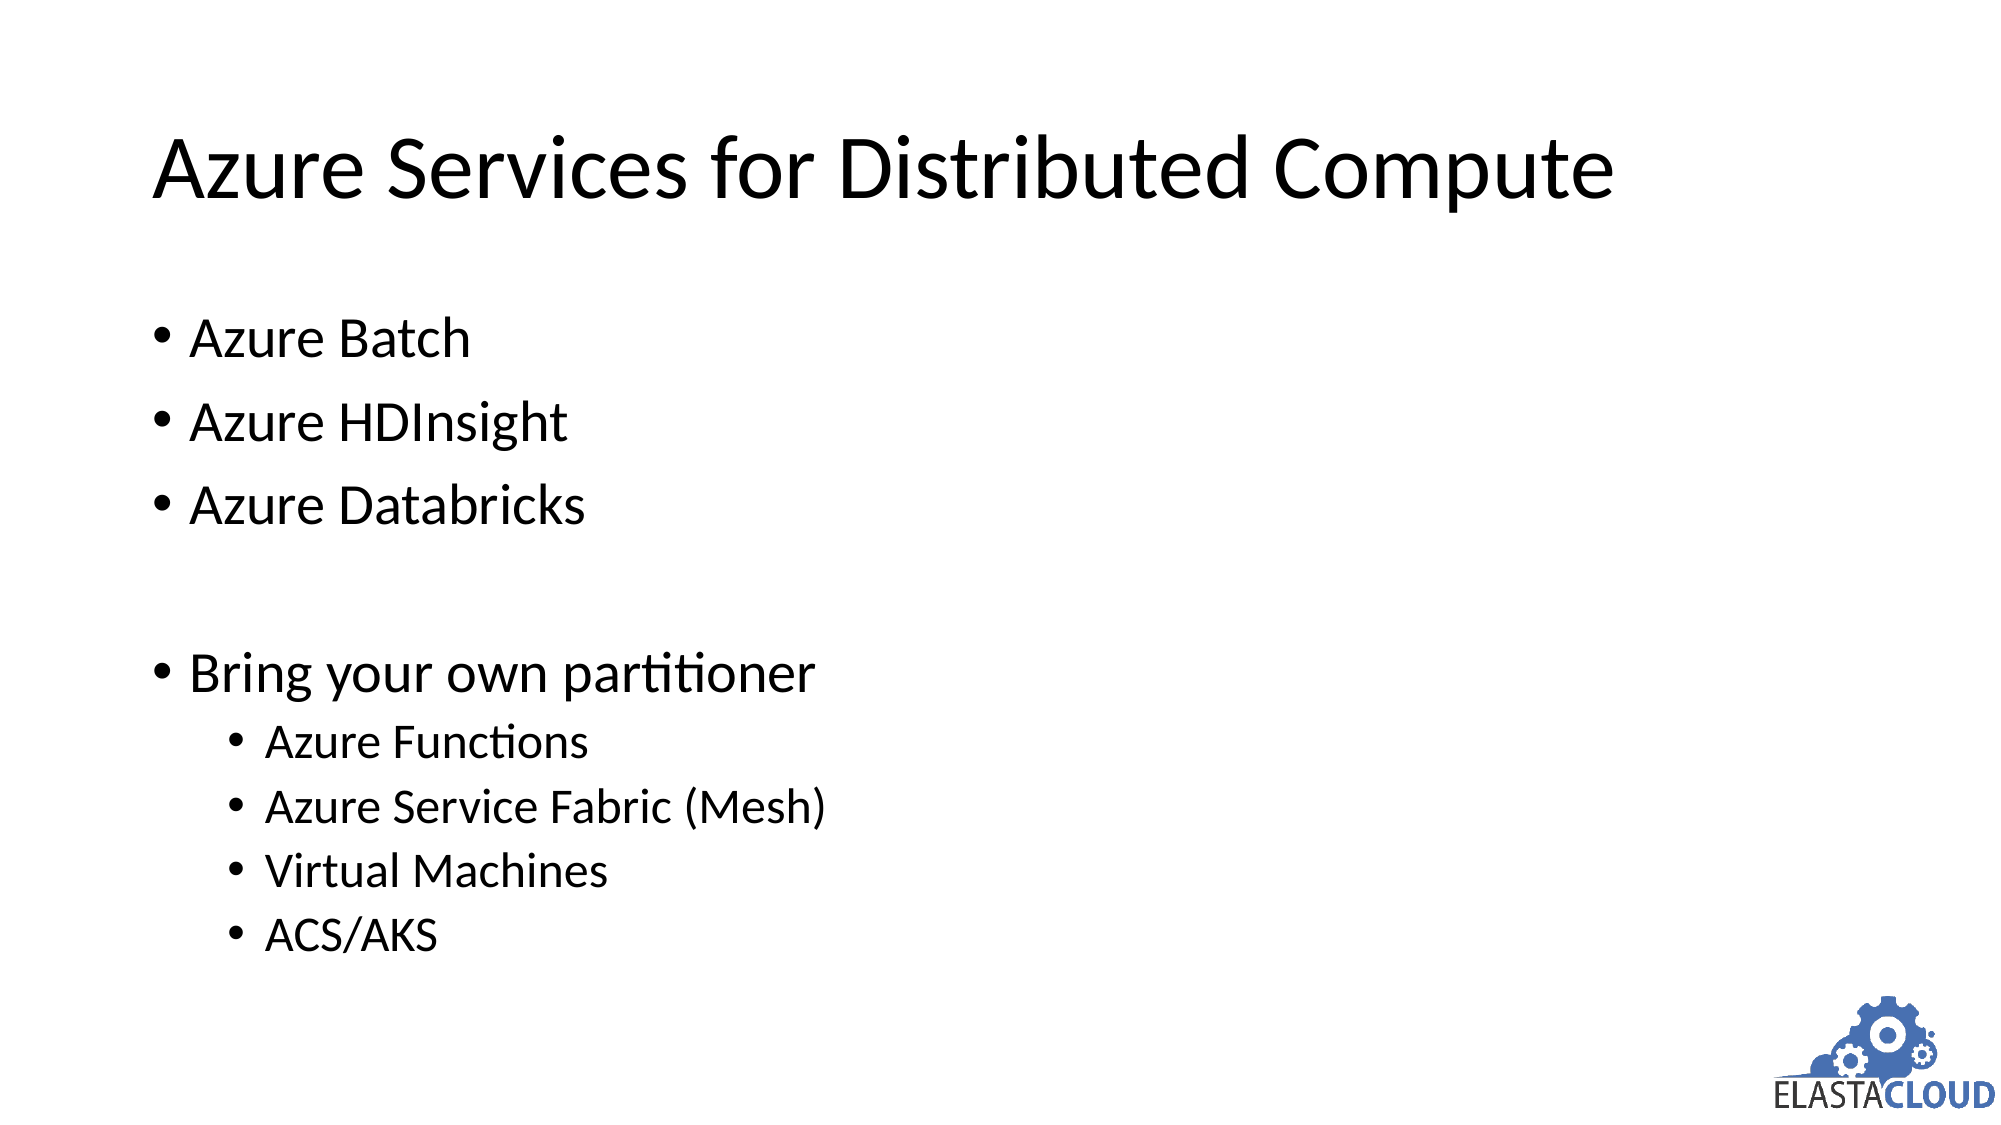

# Azure Services for Distributed Compute
Azure Batch
Azure HDInsight
Azure Databricks

Bring your own partitioner
Azure Functions
Azure Service Fabric (Mesh)
Virtual Machines
ACS/AKS